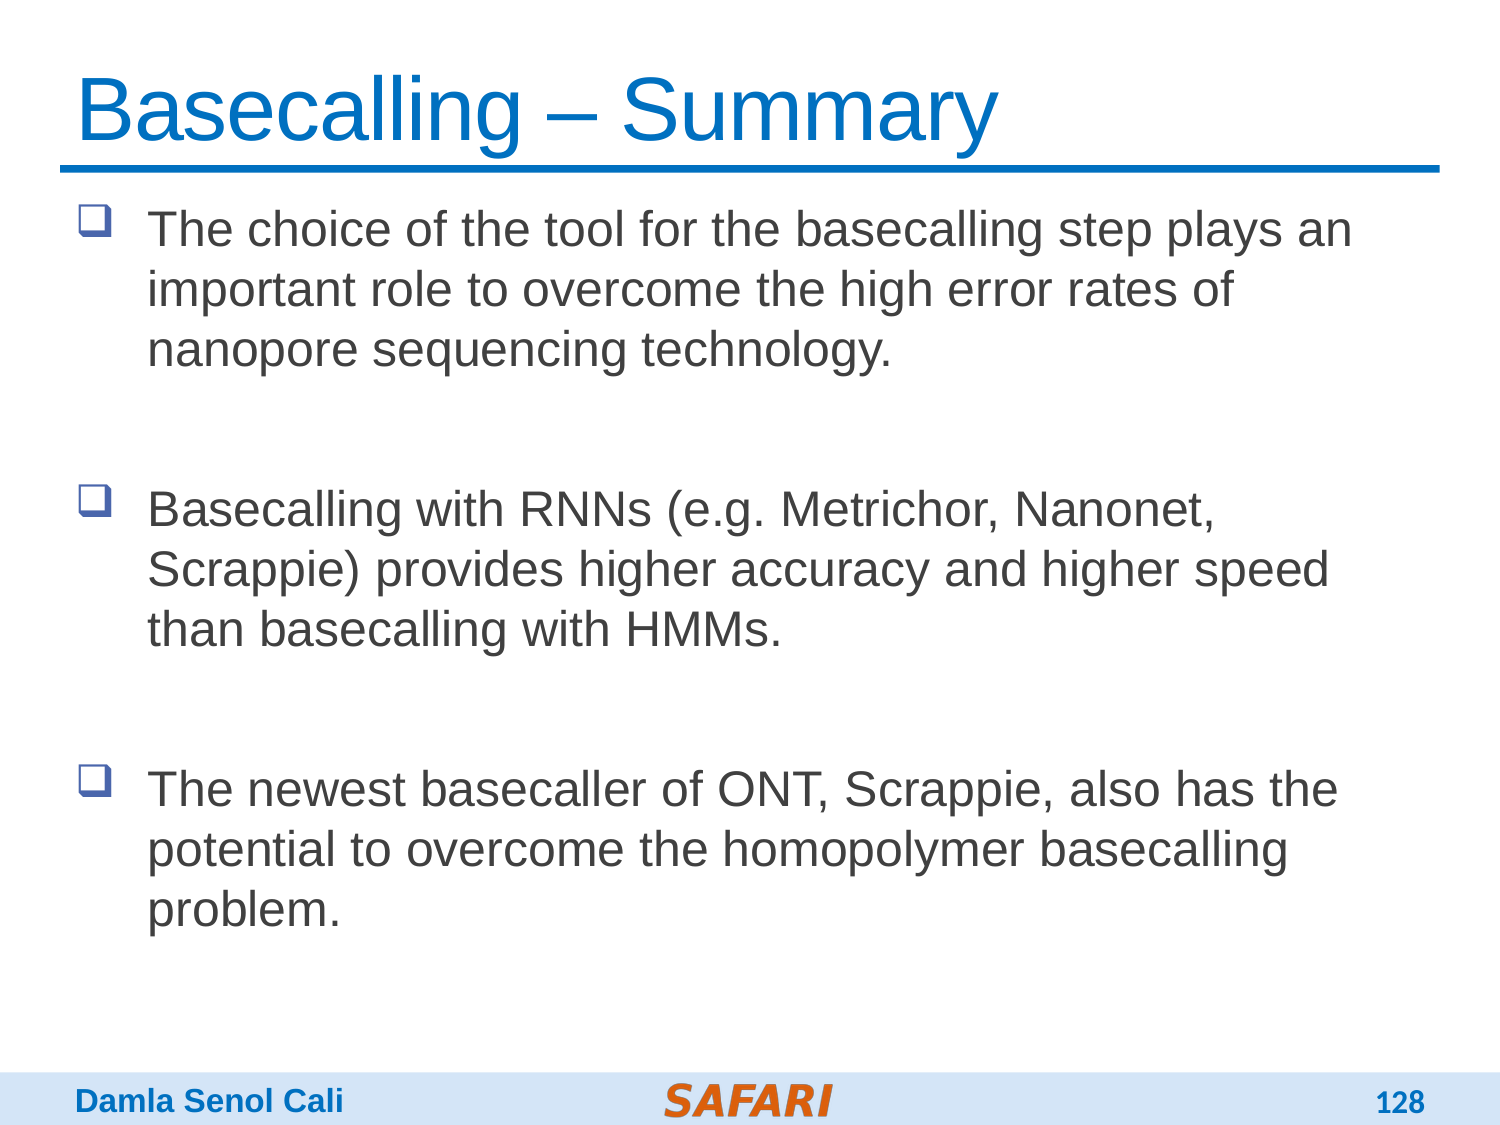

# Basecalling – Summary
The choice of the tool for the basecalling step plays an important role to overcome the high error rates of nanopore sequencing technology.
Basecalling with RNNs (e.g. Metrichor, Nanonet, Scrappie) provides higher accuracy and higher speed than basecalling with HMMs.
The newest basecaller of ONT, Scrappie, also has the potential to overcome the homopolymer basecalling problem.

128